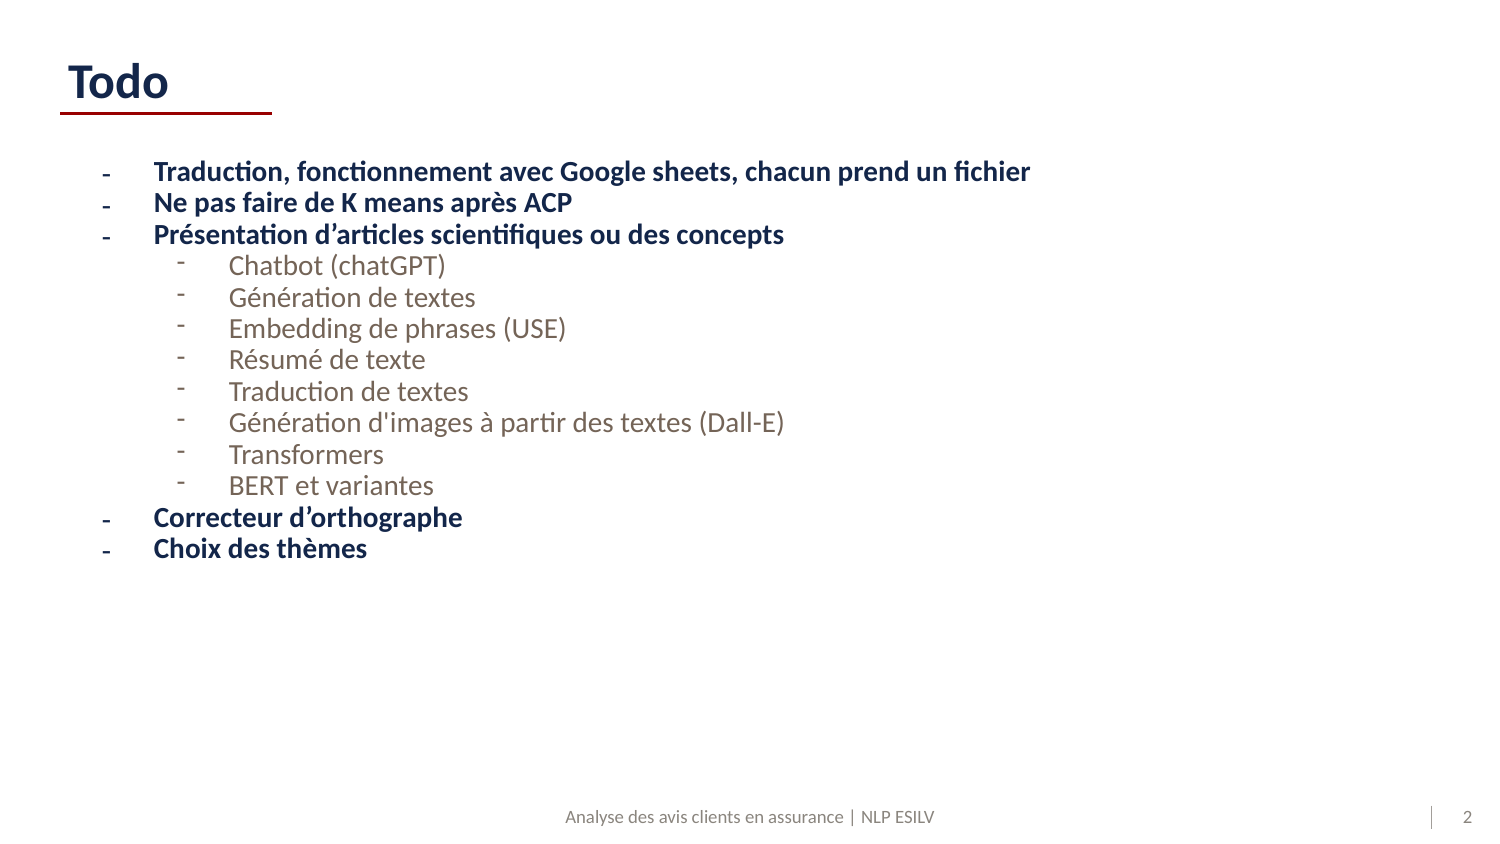

# Todo
Traduction, fonctionnement avec Google sheets, chacun prend un fichier
Ne pas faire de K means après ACP
Présentation d’articles scientifiques ou des concepts
Chatbot (chatGPT)
Génération de textes
Embedding de phrases (USE)
Résumé de texte
Traduction de textes
Génération d'images à partir des textes (Dall-E)
Transformers
BERT et variantes
Correcteur d’orthographe
Choix des thèmes